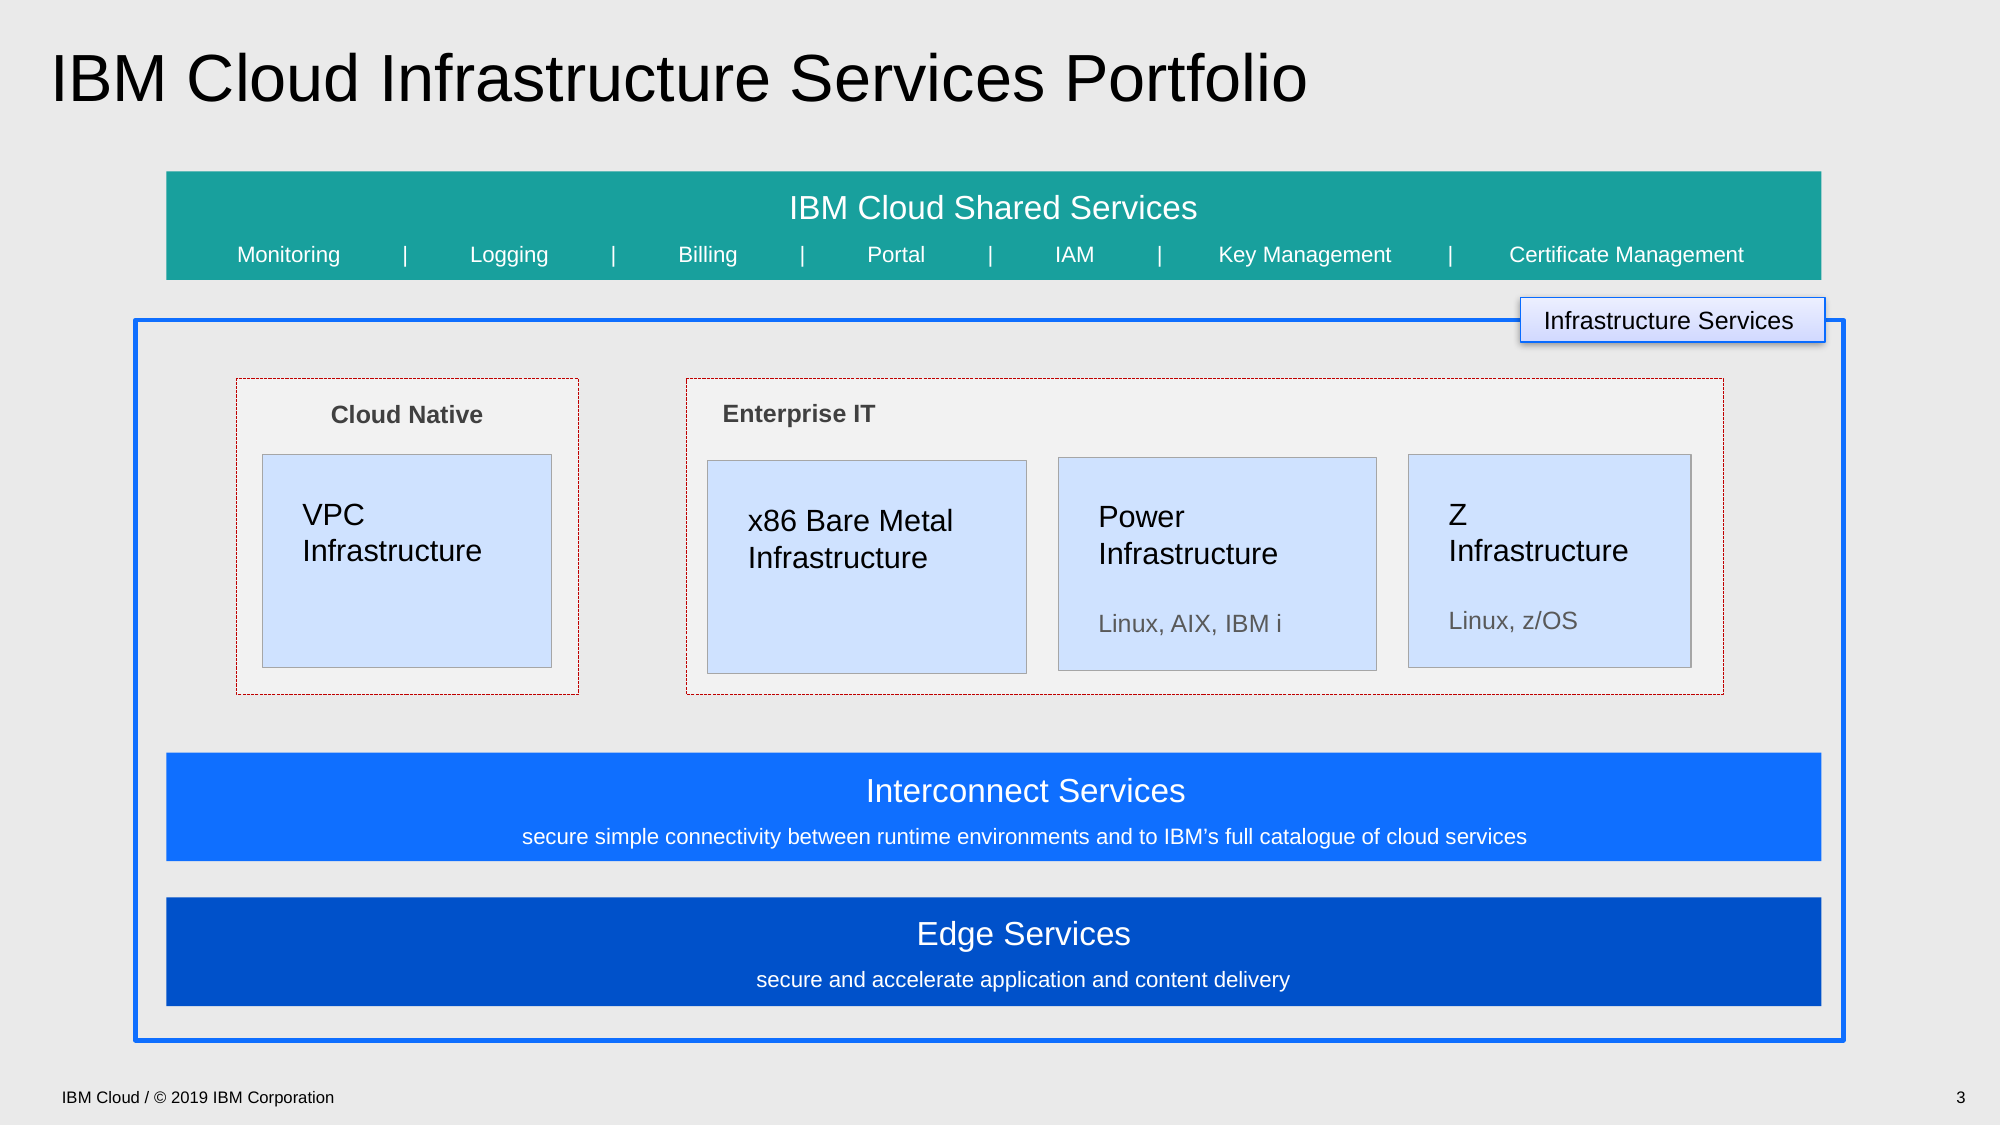

# IBM Cloud Infrastructure Services Portfolio
IBM Cloud Shared Services

Monitoring          |          Logging          |          Billing          |          Portal          |          IAM          |         Key Management         |         Certificate Management
Infrastructure Services

Enterprise IT
Cloud Native
VPC
Infrastructure

Z
Infrastructure
Linux, z/OS
Power
Infrastructure
Linux, AIX, IBM i
x86 Bare Metal Infrastructure

Interconnect Services

secure simple connectivity between runtime environments and to IBM’s full catalogue of cloud services

Edge Services
secure and accelerate application and content delivery
IBM Cloud / © 2019 IBM Corporation
3